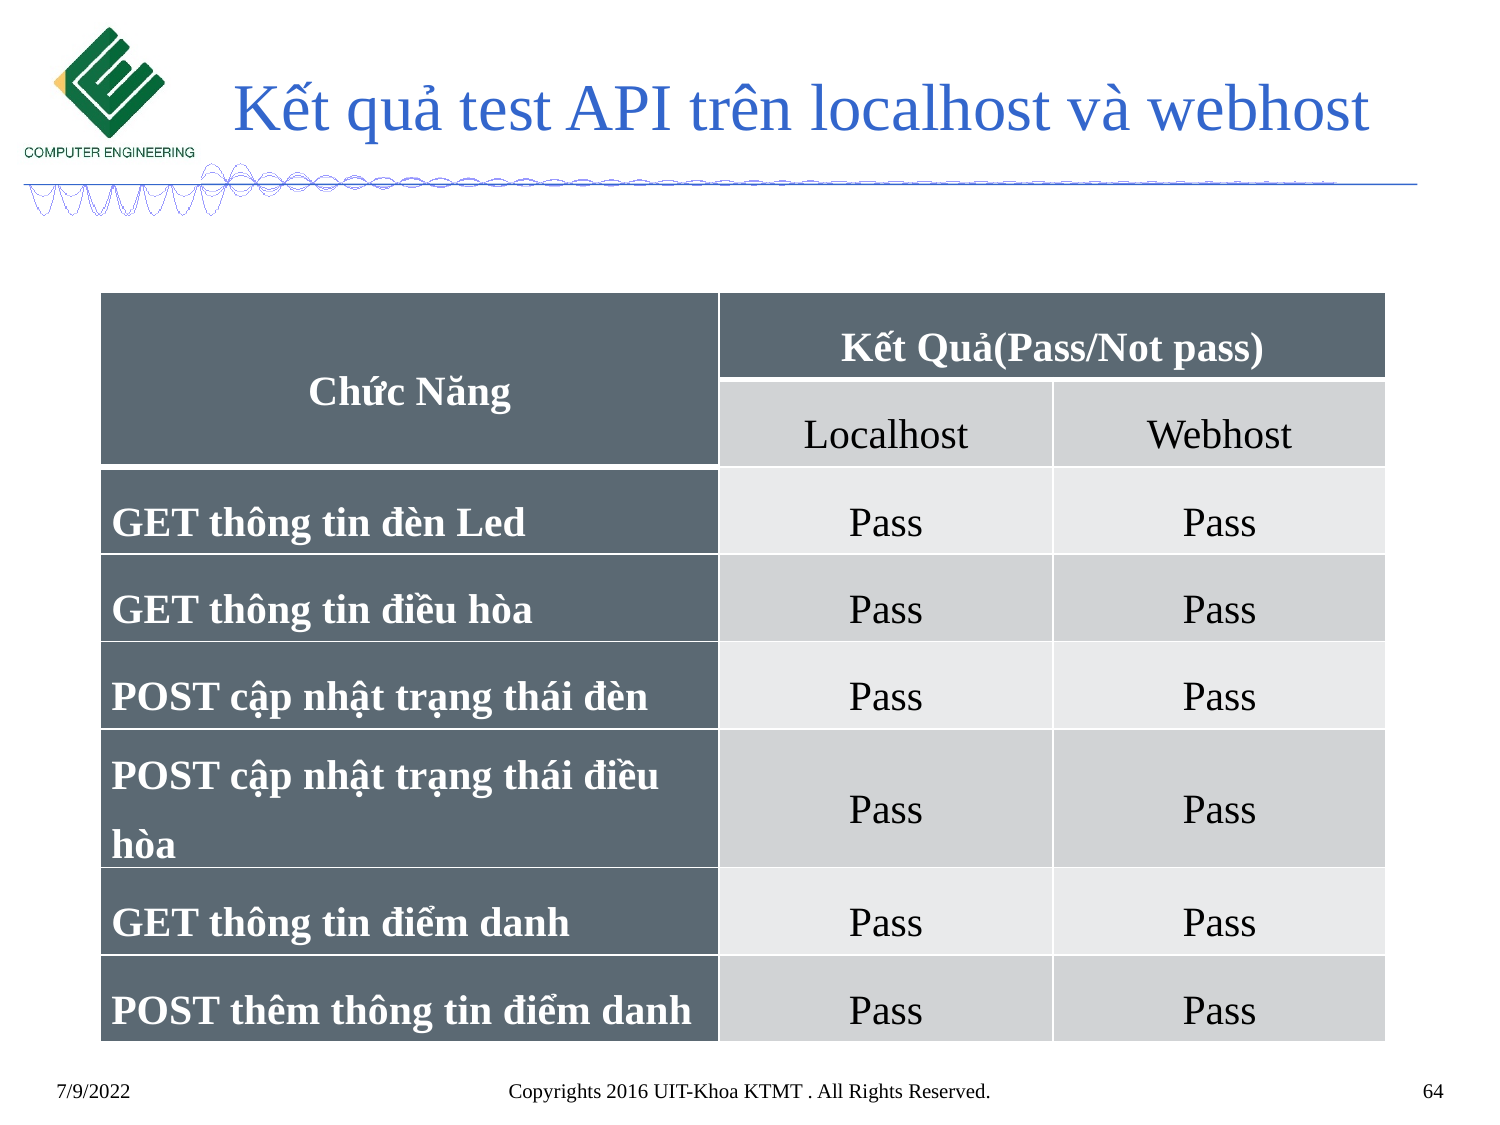

# Kết quả test API trên localhost và webhost
| Chức Năng | Kết Quả(Pass/Not pass) |  |
| --- | --- | --- |
|  | Localhost | Webhost |
| GET thông tin đèn Led | Pass | Pass |
| GET thông tin điều hòa | Pass | Pass |
| POST cập nhật trạng thái đèn | Pass | Pass |
| POST cập nhật trạng thái điều hòa | Pass | Pass |
| GET thông tin điểm danh | Pass | Pass |
| POST thêm thông tin điểm danh | Pass | Pass |
7/9/2022
Copyrights 2016 UIT-Khoa KTMT . All Rights Reserved.
64